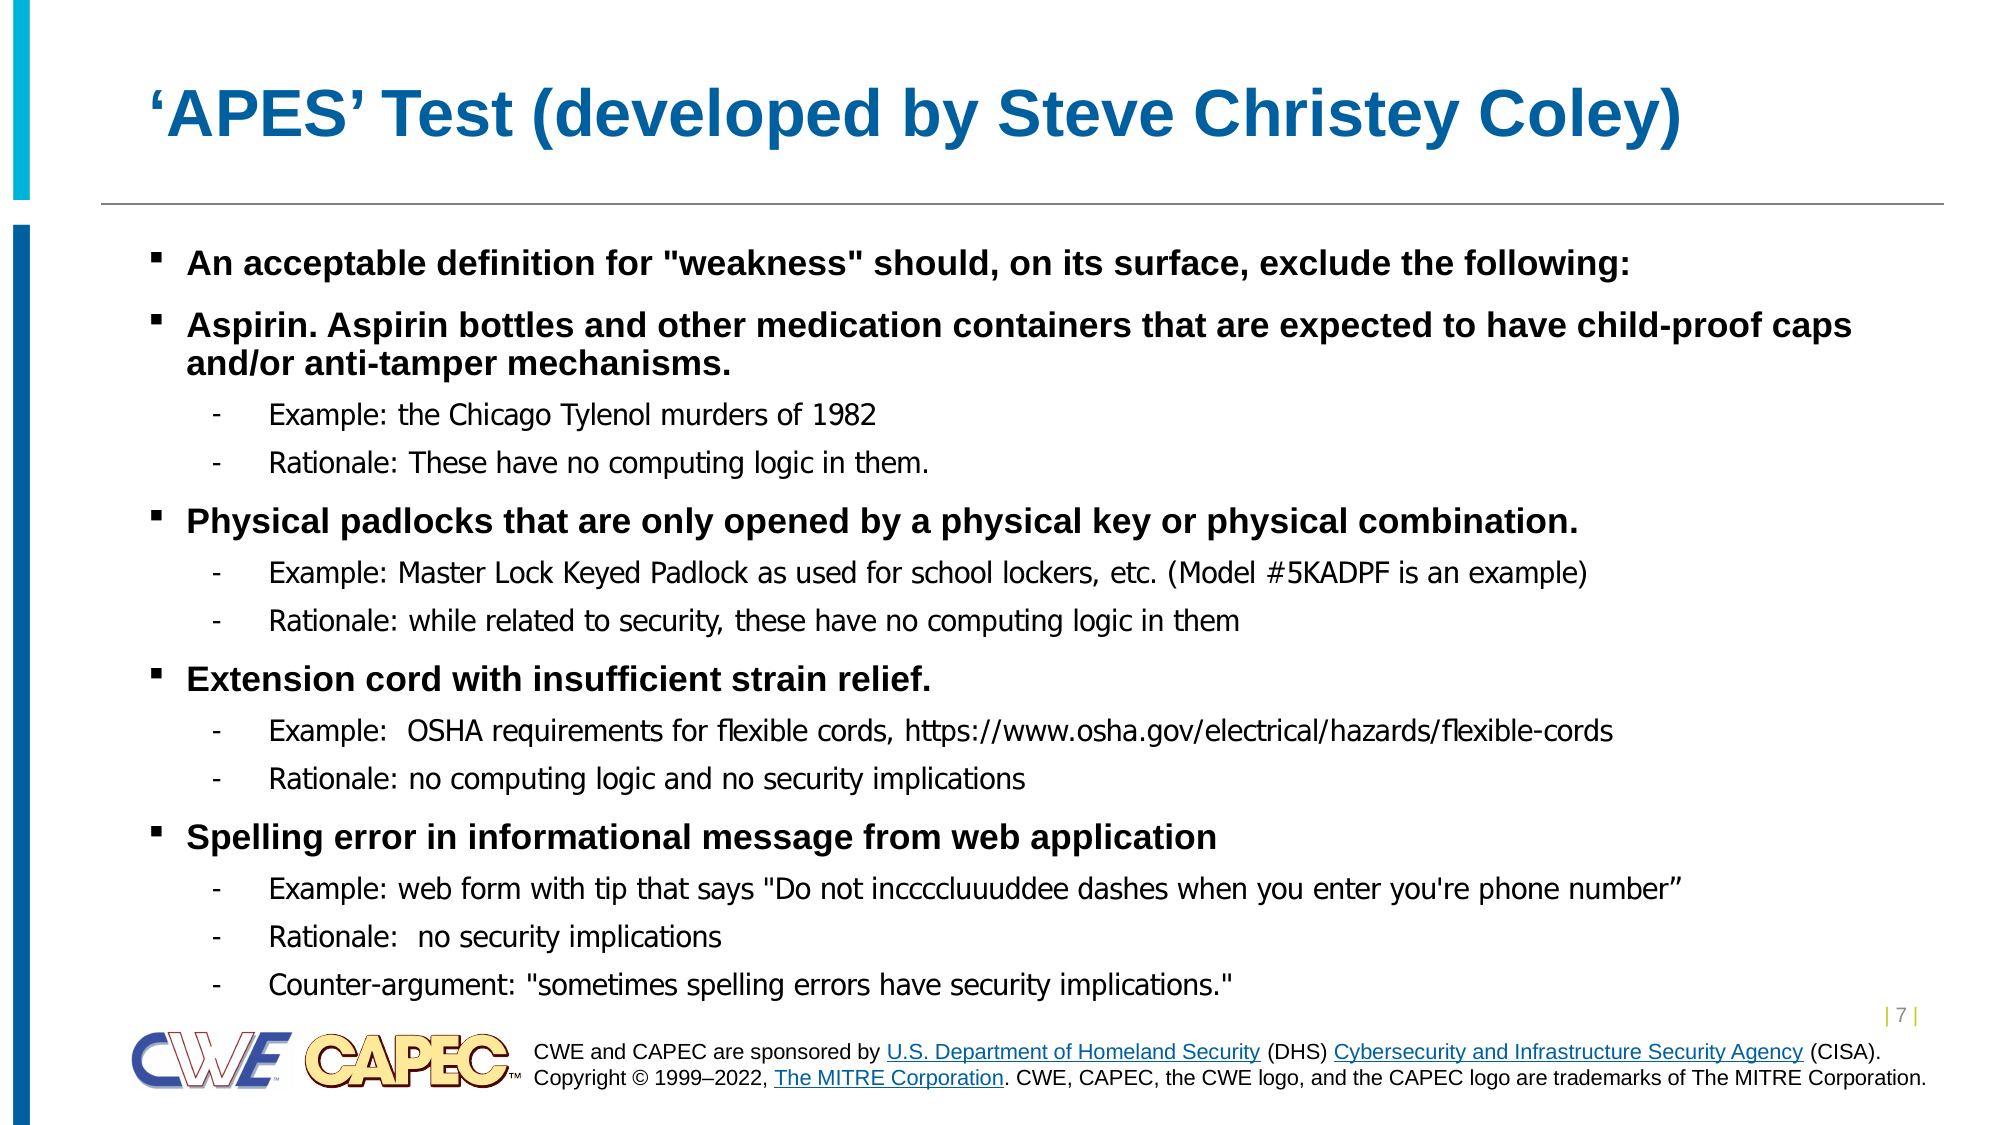

# ‘APES’ Test (developed by Steve Christey Coley)
An acceptable definition for "weakness" should, on its surface, exclude the following:
Aspirin. Aspirin bottles and other medication containers that are expected to have child-proof caps and/or anti-tamper mechanisms.
Example: the Chicago Tylenol murders of 1982
Rationale: These have no computing logic in them.
Physical padlocks that are only opened by a physical key or physical combination.
Example: Master Lock Keyed Padlock as used for school lockers, etc. (Model #5KADPF is an example)
Rationale: while related to security, these have no computing logic in them
Extension cord with insufficient strain relief.
Example:  OSHA requirements for flexible cords, https://www.osha.gov/electrical/hazards/flexible-cords
Rationale: no computing logic and no security implications
Spelling error in informational message from web application
Example: web form with tip that says "Do not inccccluuuddee dashes when you enter you're phone number”
Rationale:  no security implications
Counter-argument: "sometimes spelling errors have security implications."
| 7 |